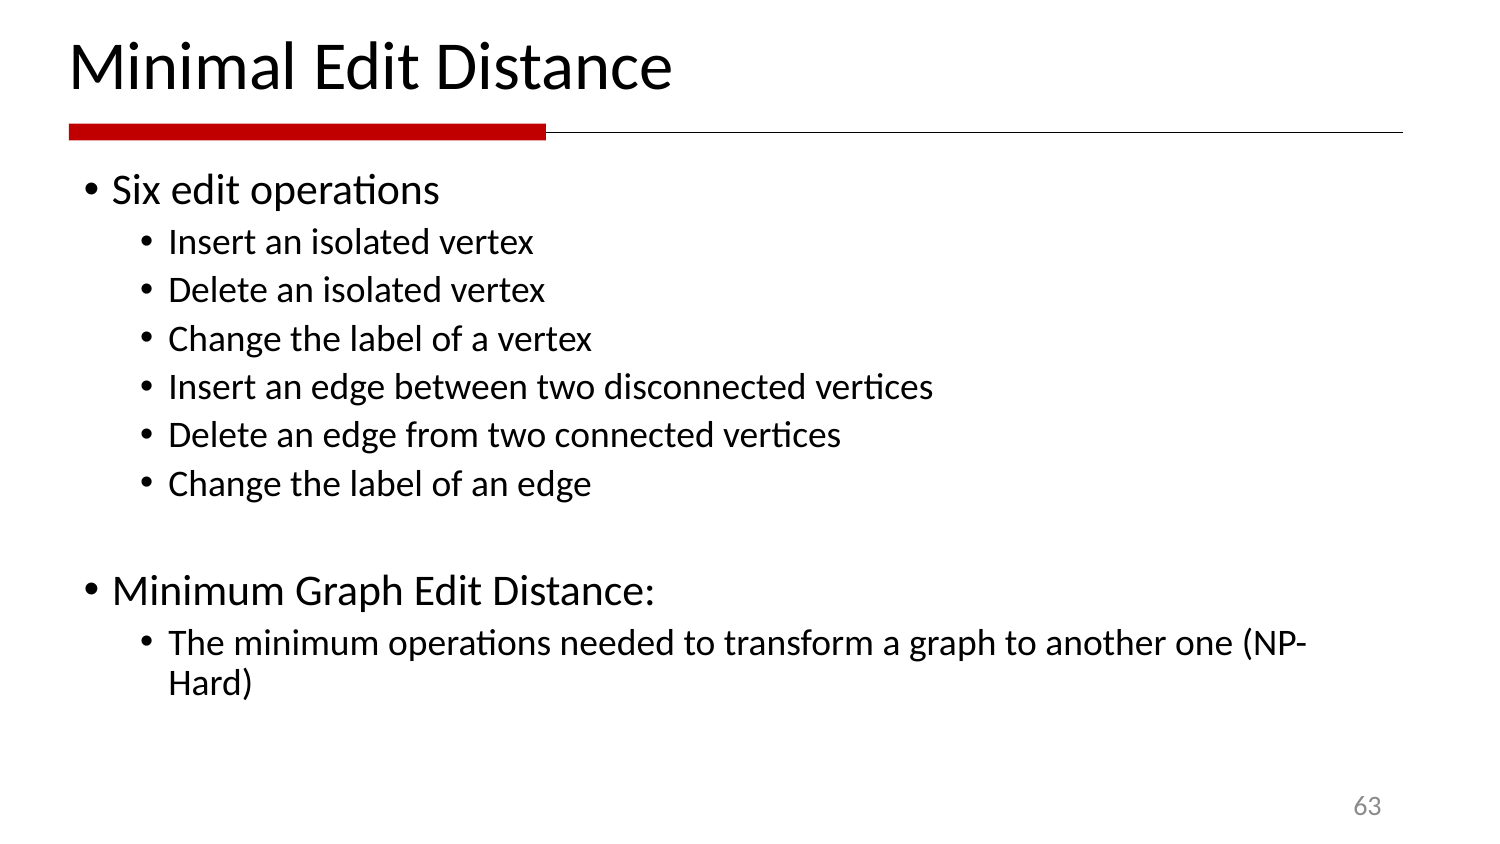

# Minimal Edit Distance

Six edit operations
Insert an isolated vertex
Delete an isolated vertex
Change the label of a vertex
Insert an edge between two disconnected vertices
Delete an edge from two connected vertices
Change the label of an edge

Minimum Graph Edit Distance:
The minimum operations needed to transform a graph to another one (NP-Hard)
63